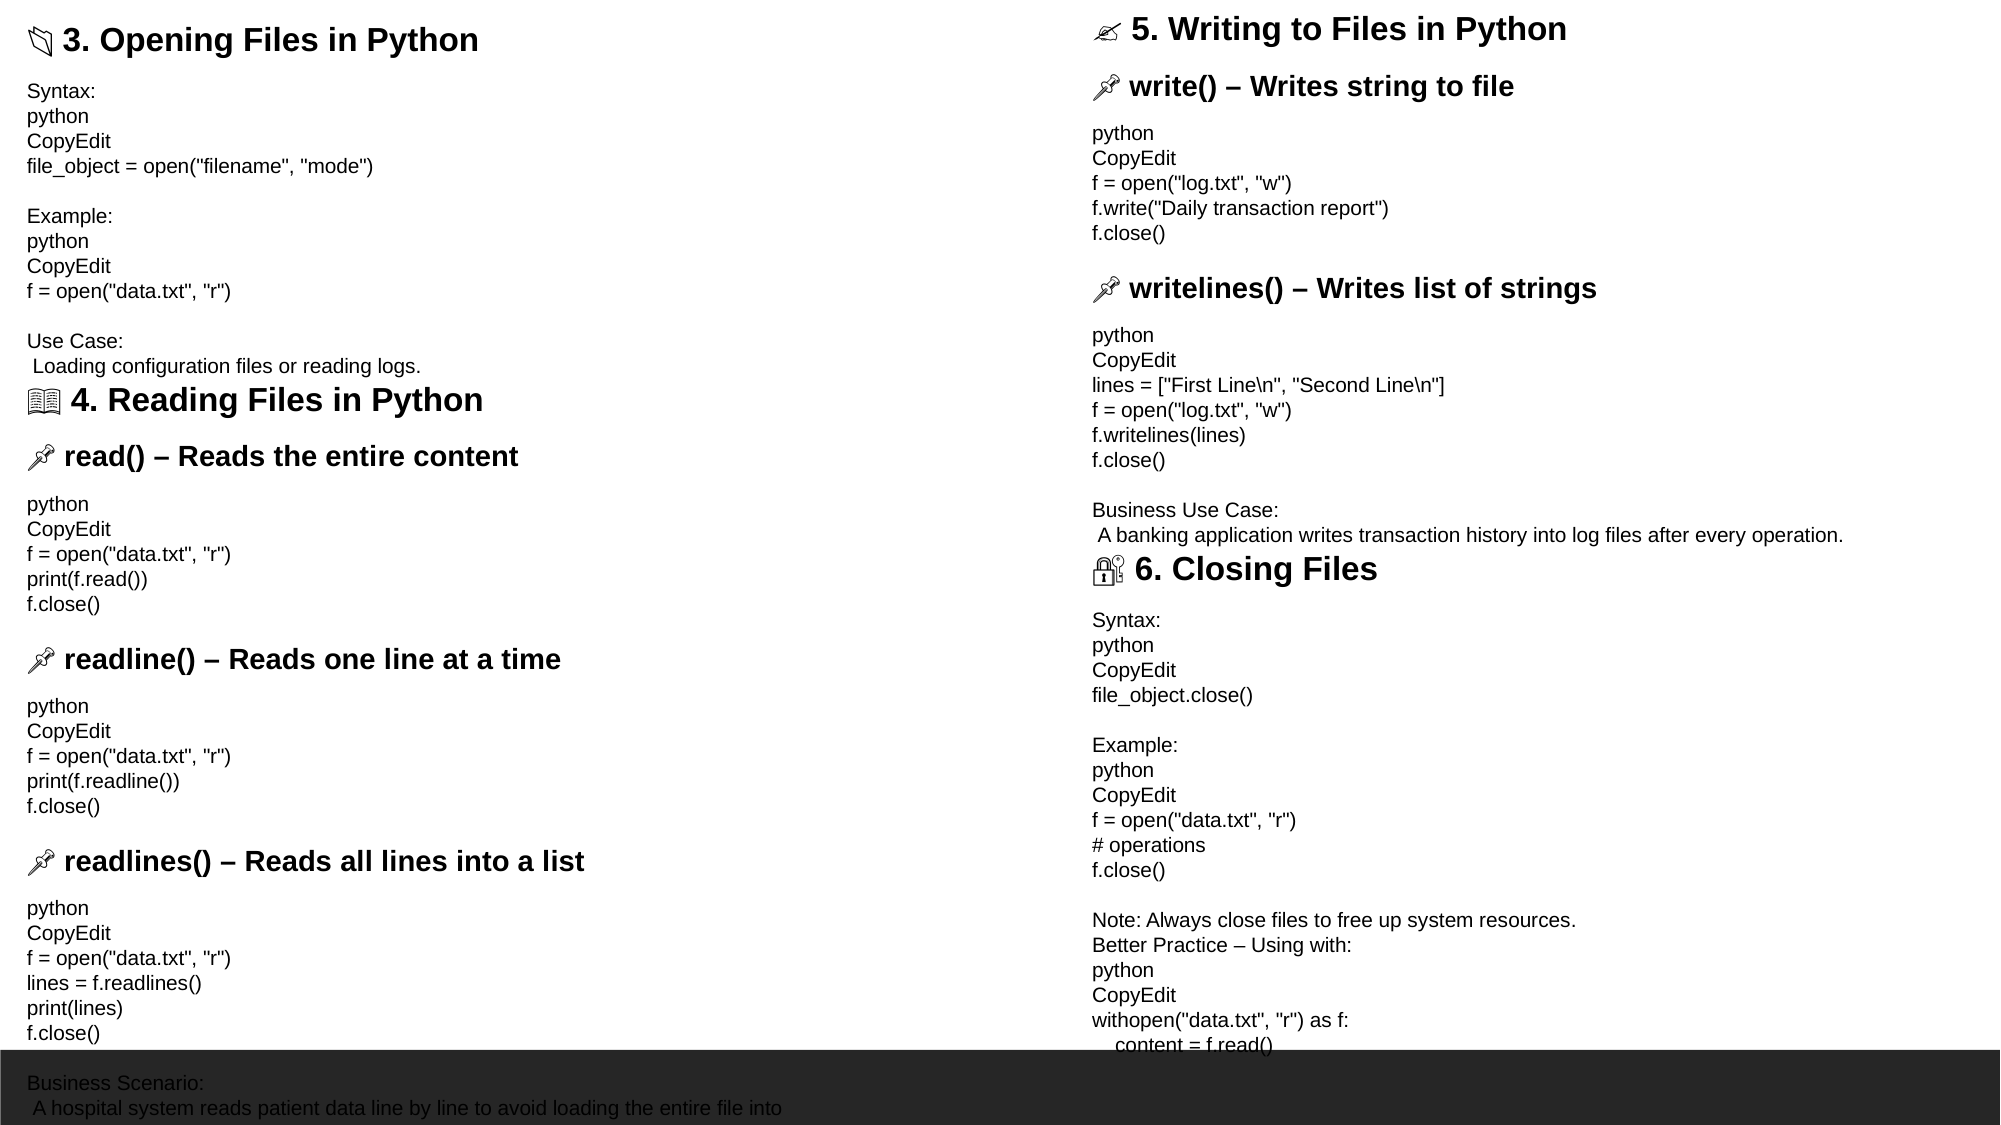

✍️ 5. Writing to Files in Python
📌 write() – Writes string to file
python
CopyEdit
f = open("log.txt", "w")
f.write("Daily transaction report")
f.close()

📌 writelines() – Writes list of strings
python
CopyEdit
lines = ["First Line\n", "Second Line\n"]
f = open("log.txt", "w")
f.writelines(lines)
f.close()

Business Use Case:
 A banking application writes transaction history into log files after every operation.
🔐 6. Closing Files
Syntax:
python
CopyEdit
file_object.close()

Example:
python
CopyEdit
f = open("data.txt", "r")
# operations
f.close()

Note: Always close files to free up system resources.
Better Practice – Using with:
python
CopyEdit
withopen("data.txt", "r") as f:
    content = f.read()

📂 3. Opening Files in Python
Syntax:
python
CopyEdit
file_object = open("filename", "mode")

Example:
python
CopyEdit
f = open("data.txt", "r")

Use Case:
 Loading configuration files or reading logs.
📖 4. Reading Files in Python
📌 read() – Reads the entire content
python
CopyEdit
f = open("data.txt", "r")
print(f.read())
f.close()

📌 readline() – Reads one line at a time
python
CopyEdit
f = open("data.txt", "r")
print(f.readline())
f.close()

📌 readlines() – Reads all lines into a list
python
CopyEdit
f = open("data.txt", "r")
lines = f.readlines()
print(lines)
f.close()

Business Scenario:
 A hospital system reads patient data line by line to avoid loading the entire file into memory at once.